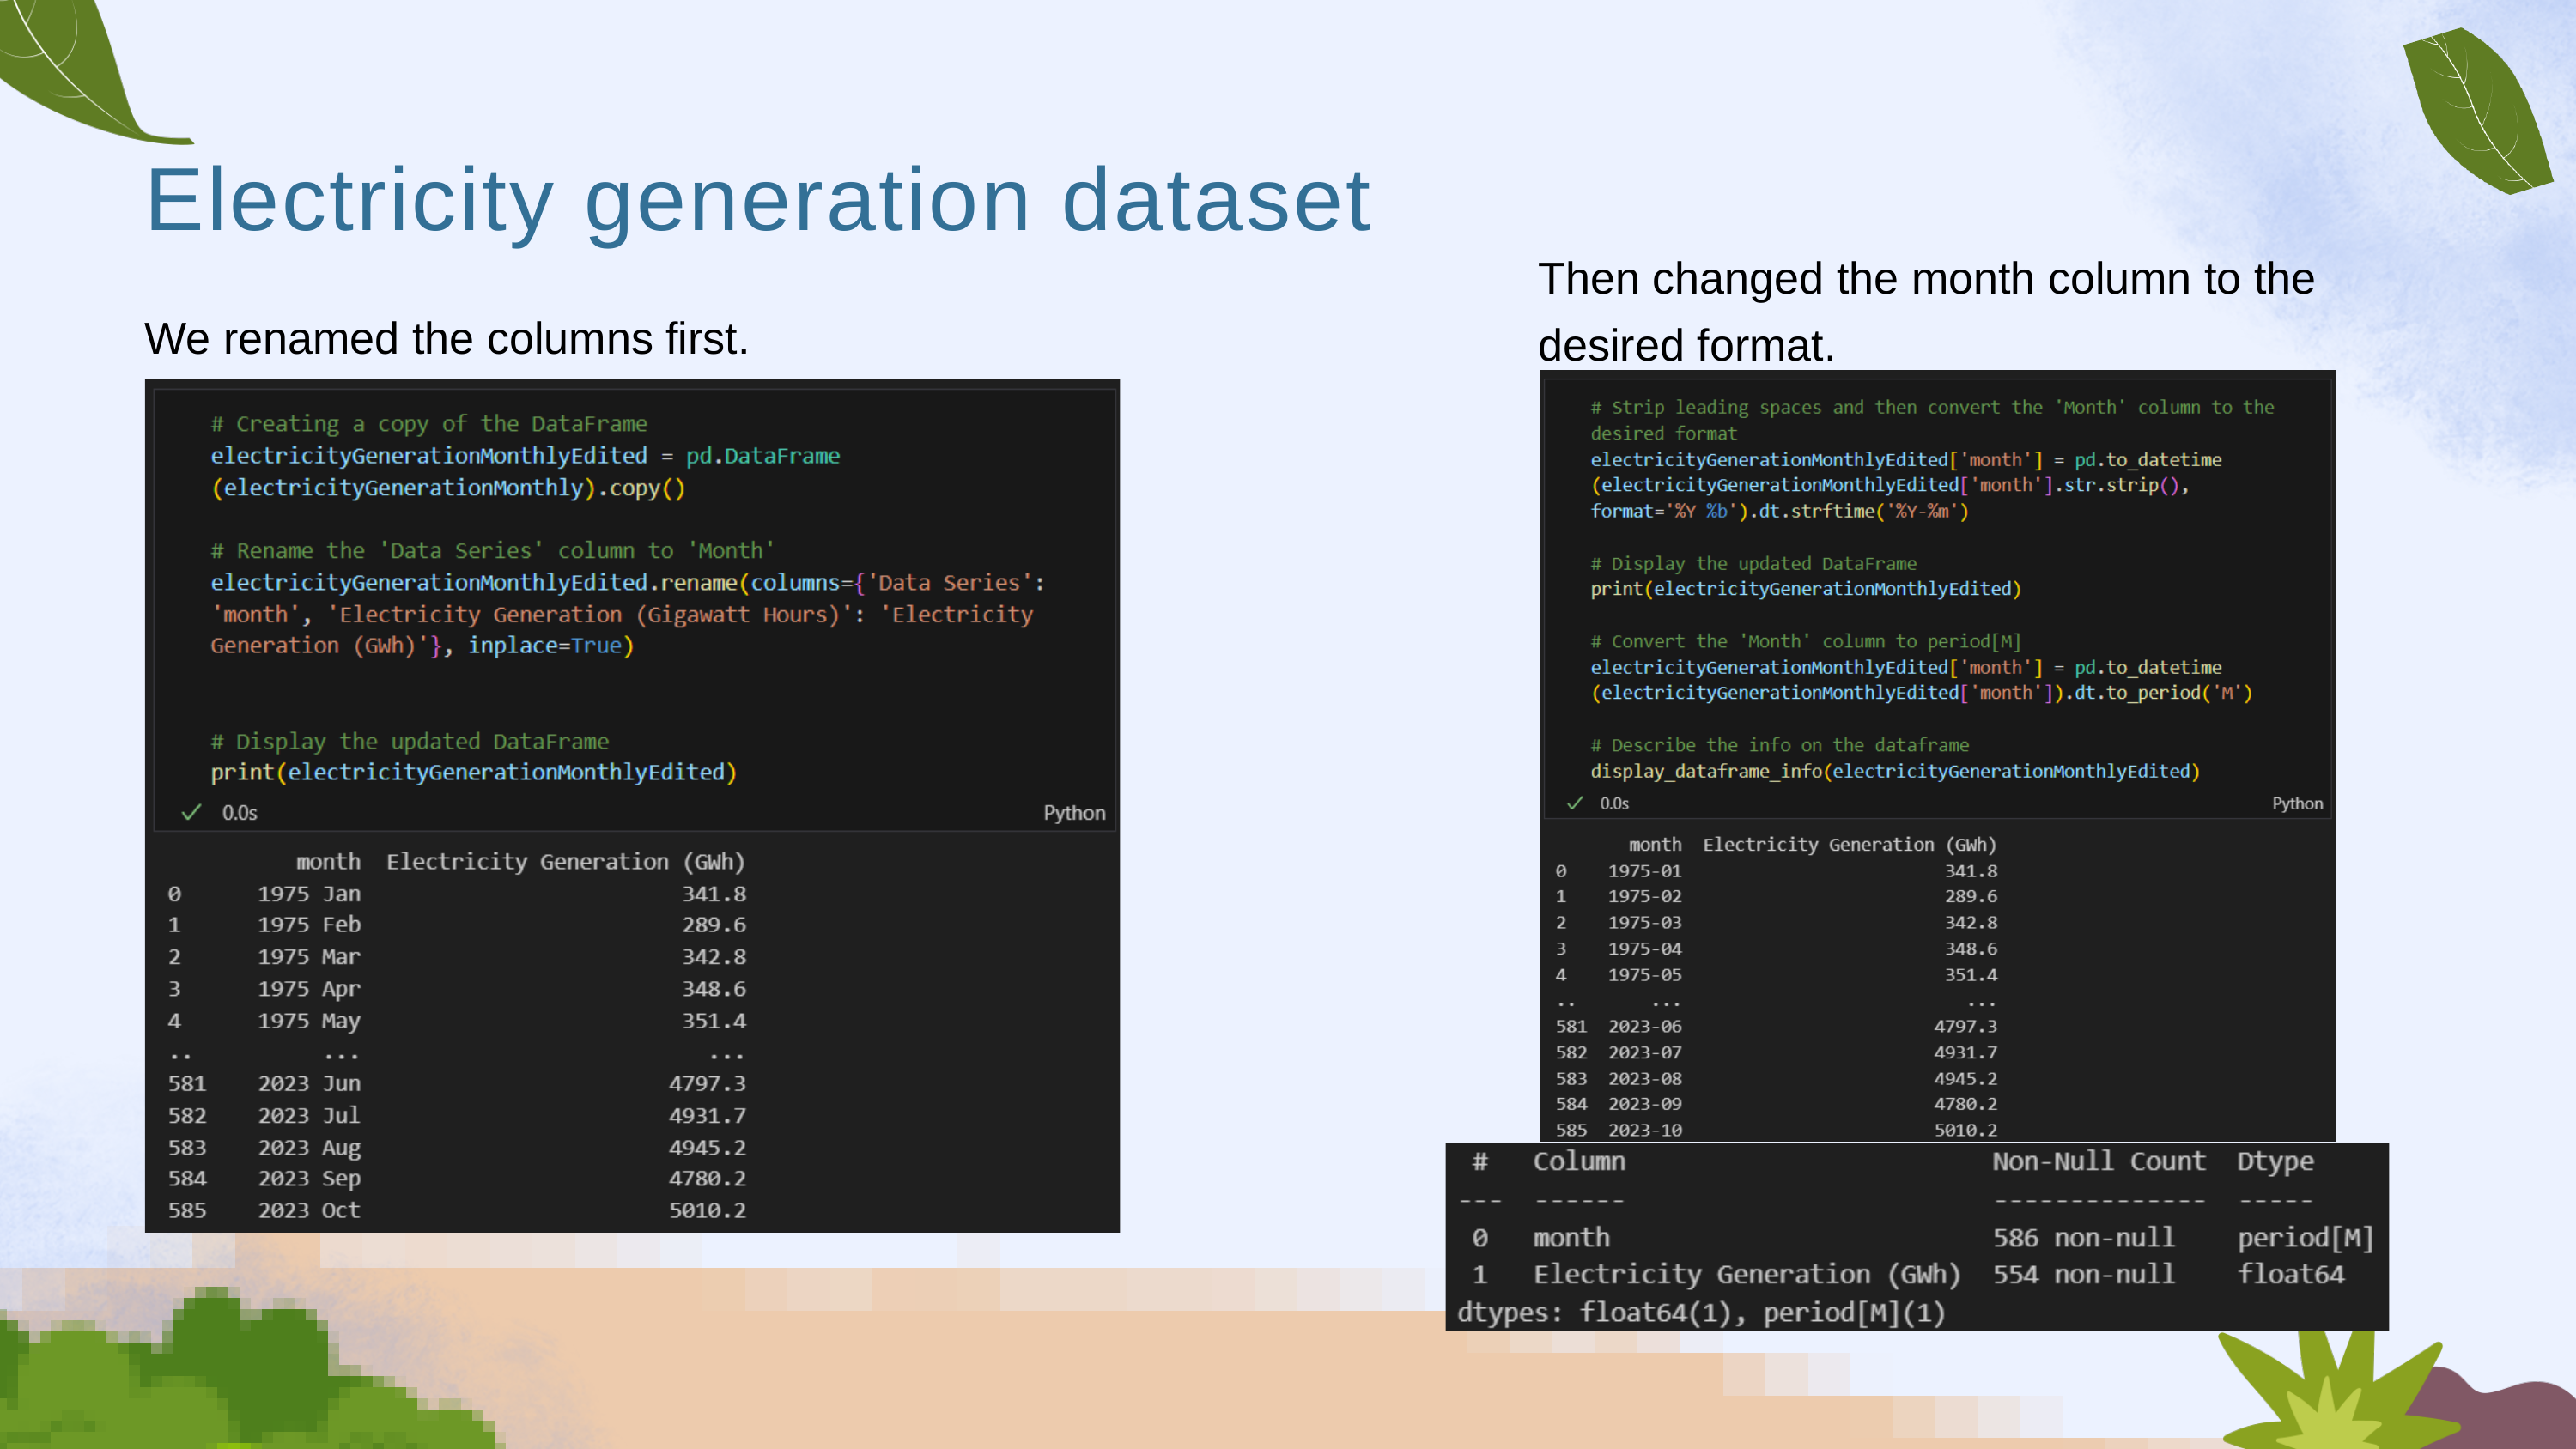

Electricity generation dataset
Then changed the month column to the desired format.
We renamed the columns first.